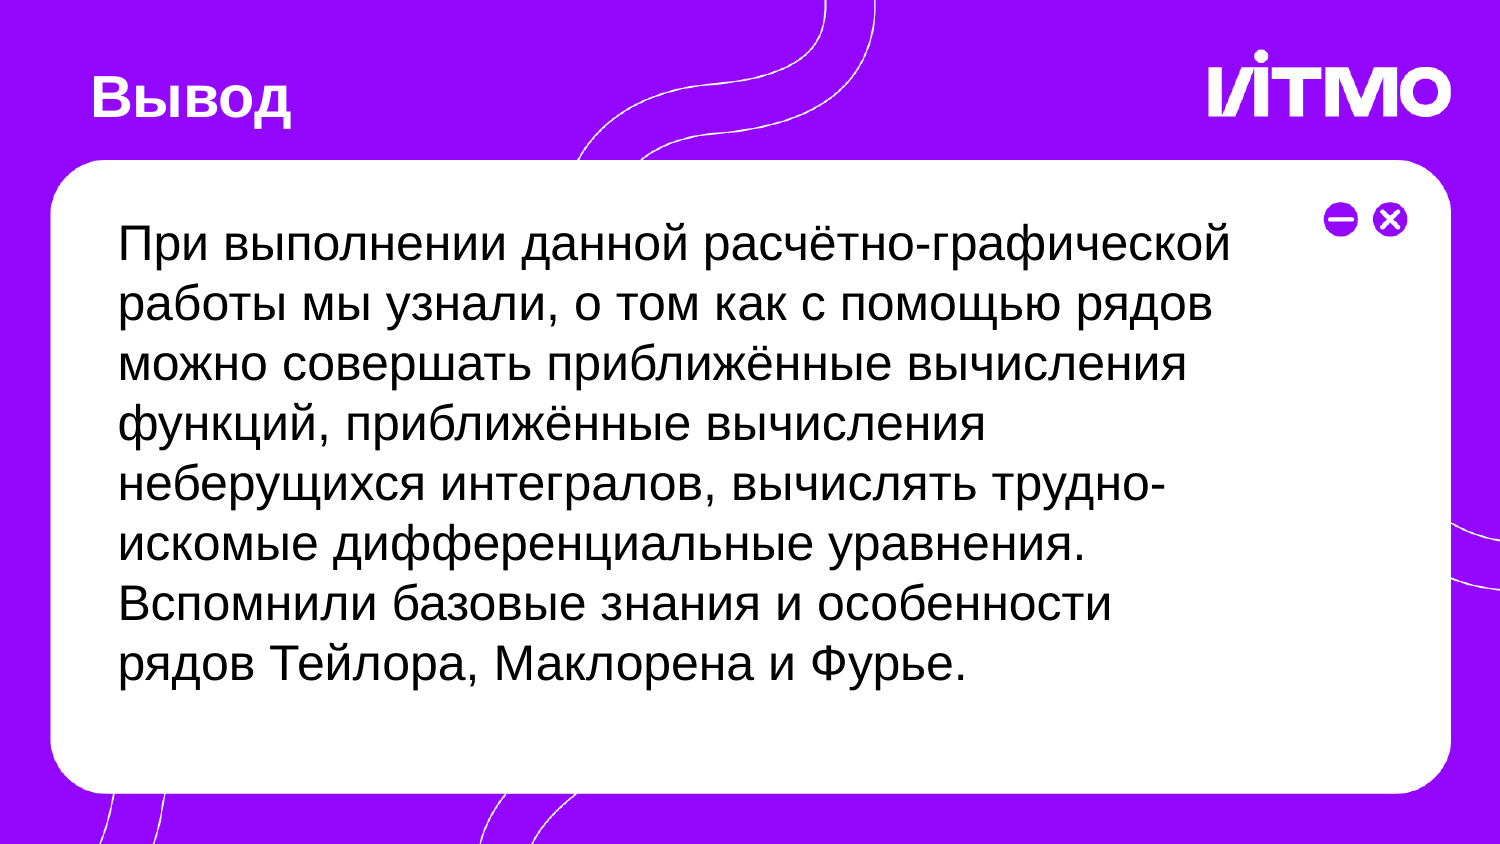

# Вывод
При выполнении данной расчётно-графической работы мы узнали, о том как с помощью рядов можно совершать приближённые вычисления функций, приближённые вычисления неберущихся интегралов, вычислять трудно-искомые дифференциaльные уравнения. Вспомнили базовые знания и особенности рядов Тейлора, Маклорена и Фурье.